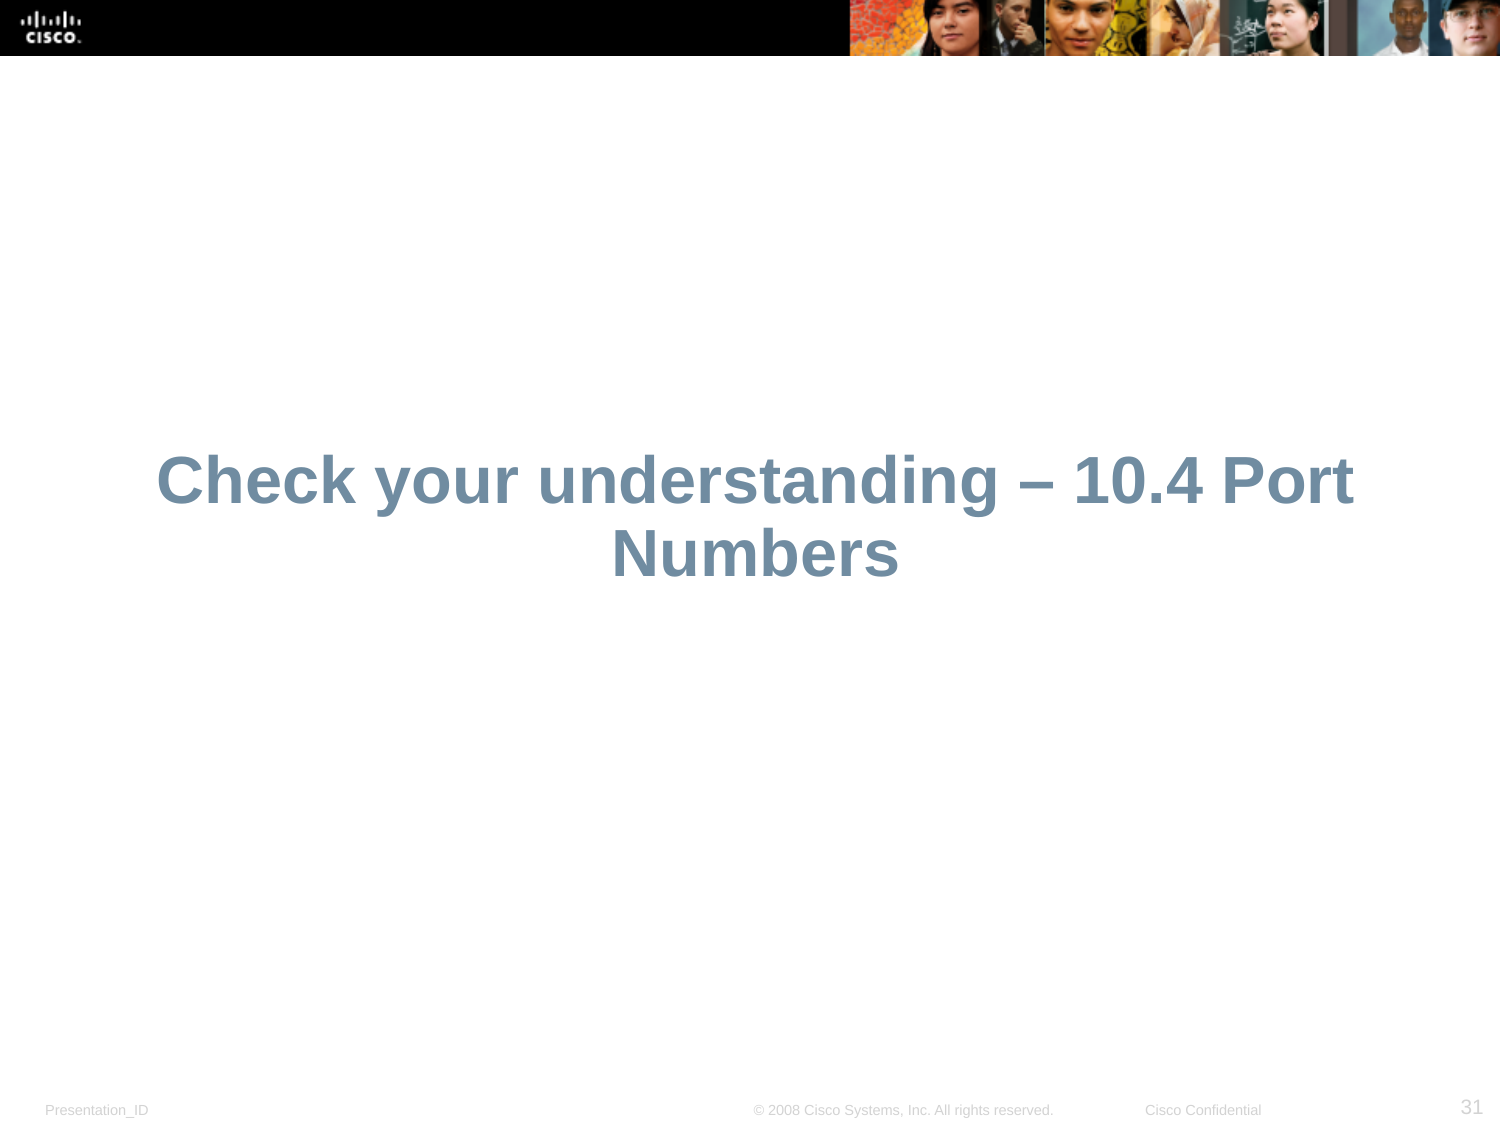

# Check your understanding – 10.4 Port Numbers